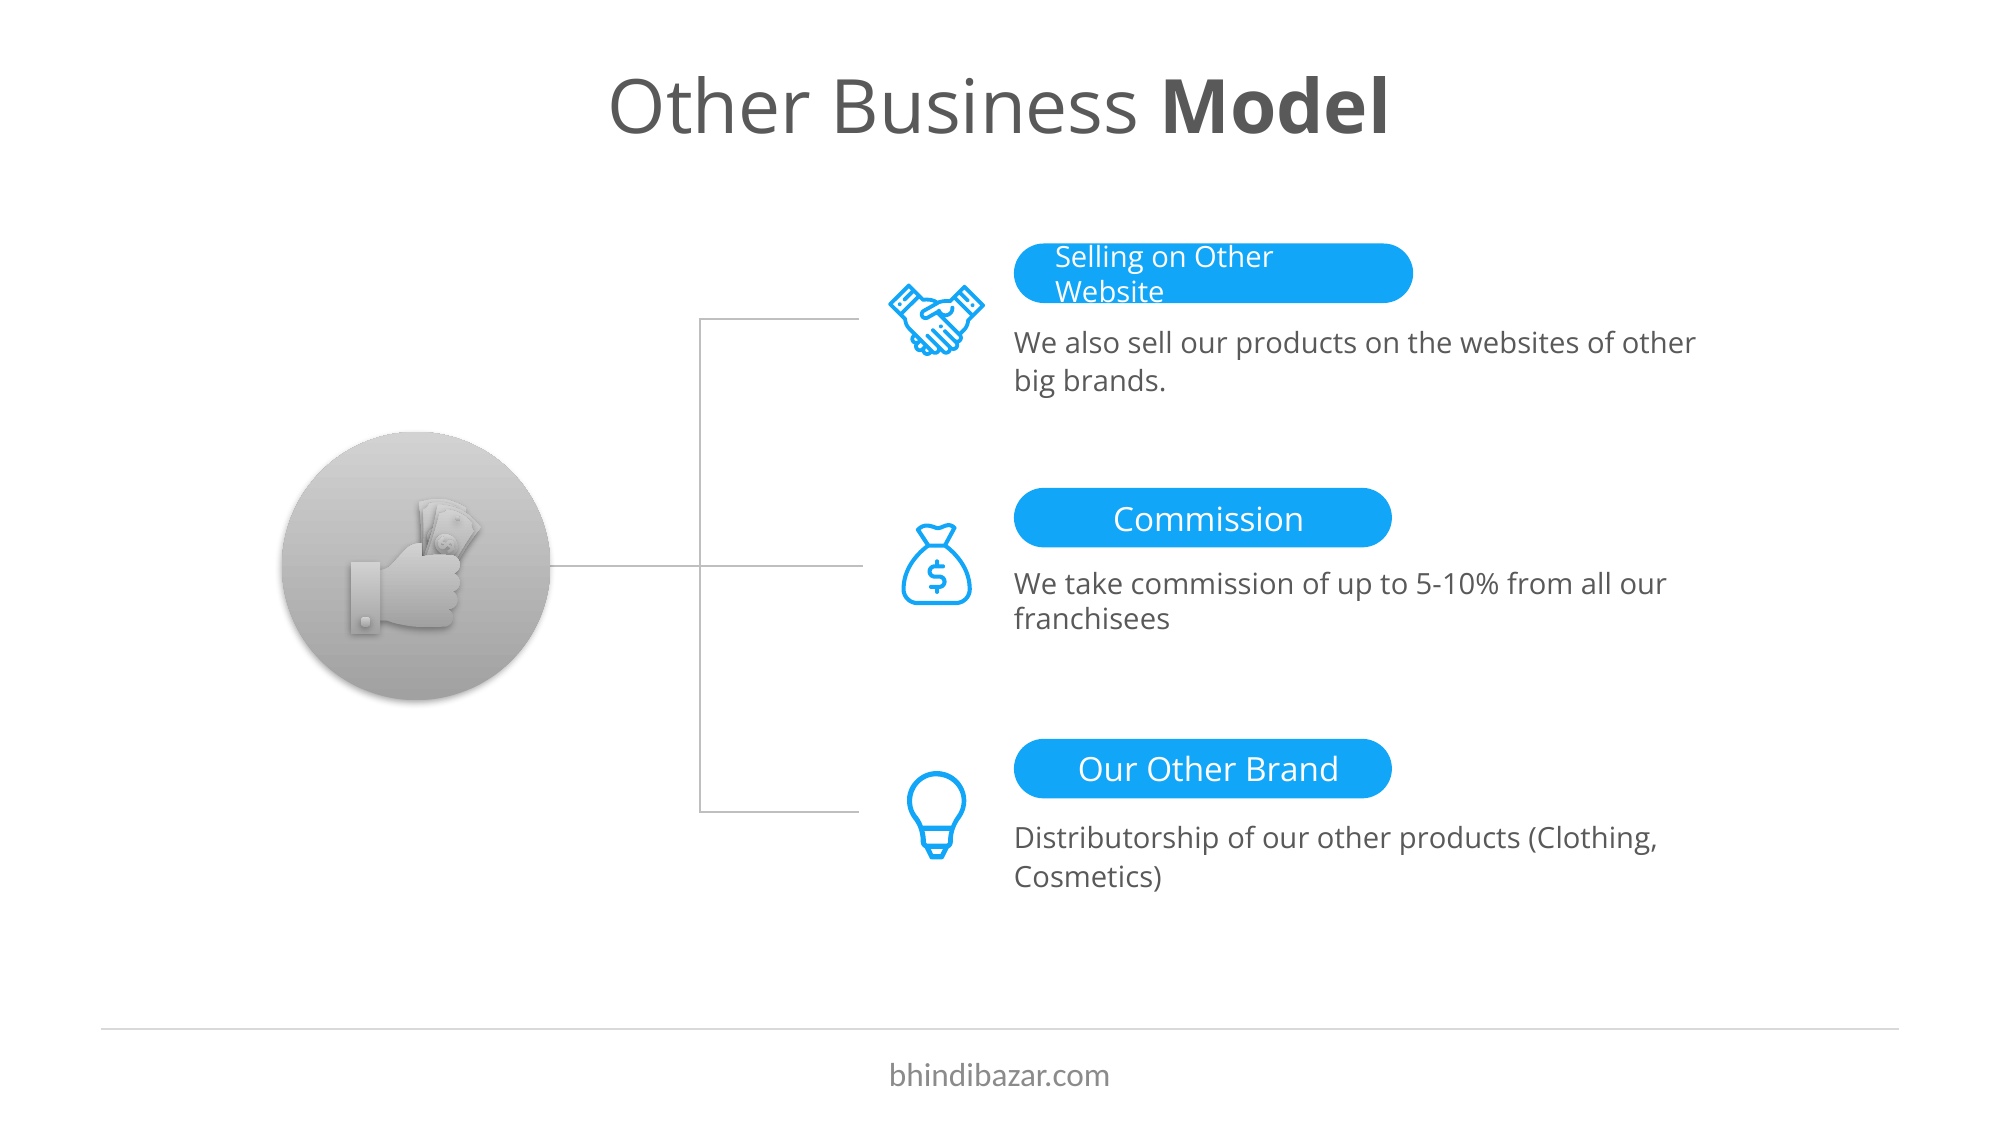

# Other Business Model
Selling on Other Website

We also sell our products on the websites of other big brands.

Commission

We take commission of up to 5-10% from all our franchisees
Our Other Brand

Distributorship of our other products (Clothing, Cosmetics)
bhindibazar.com